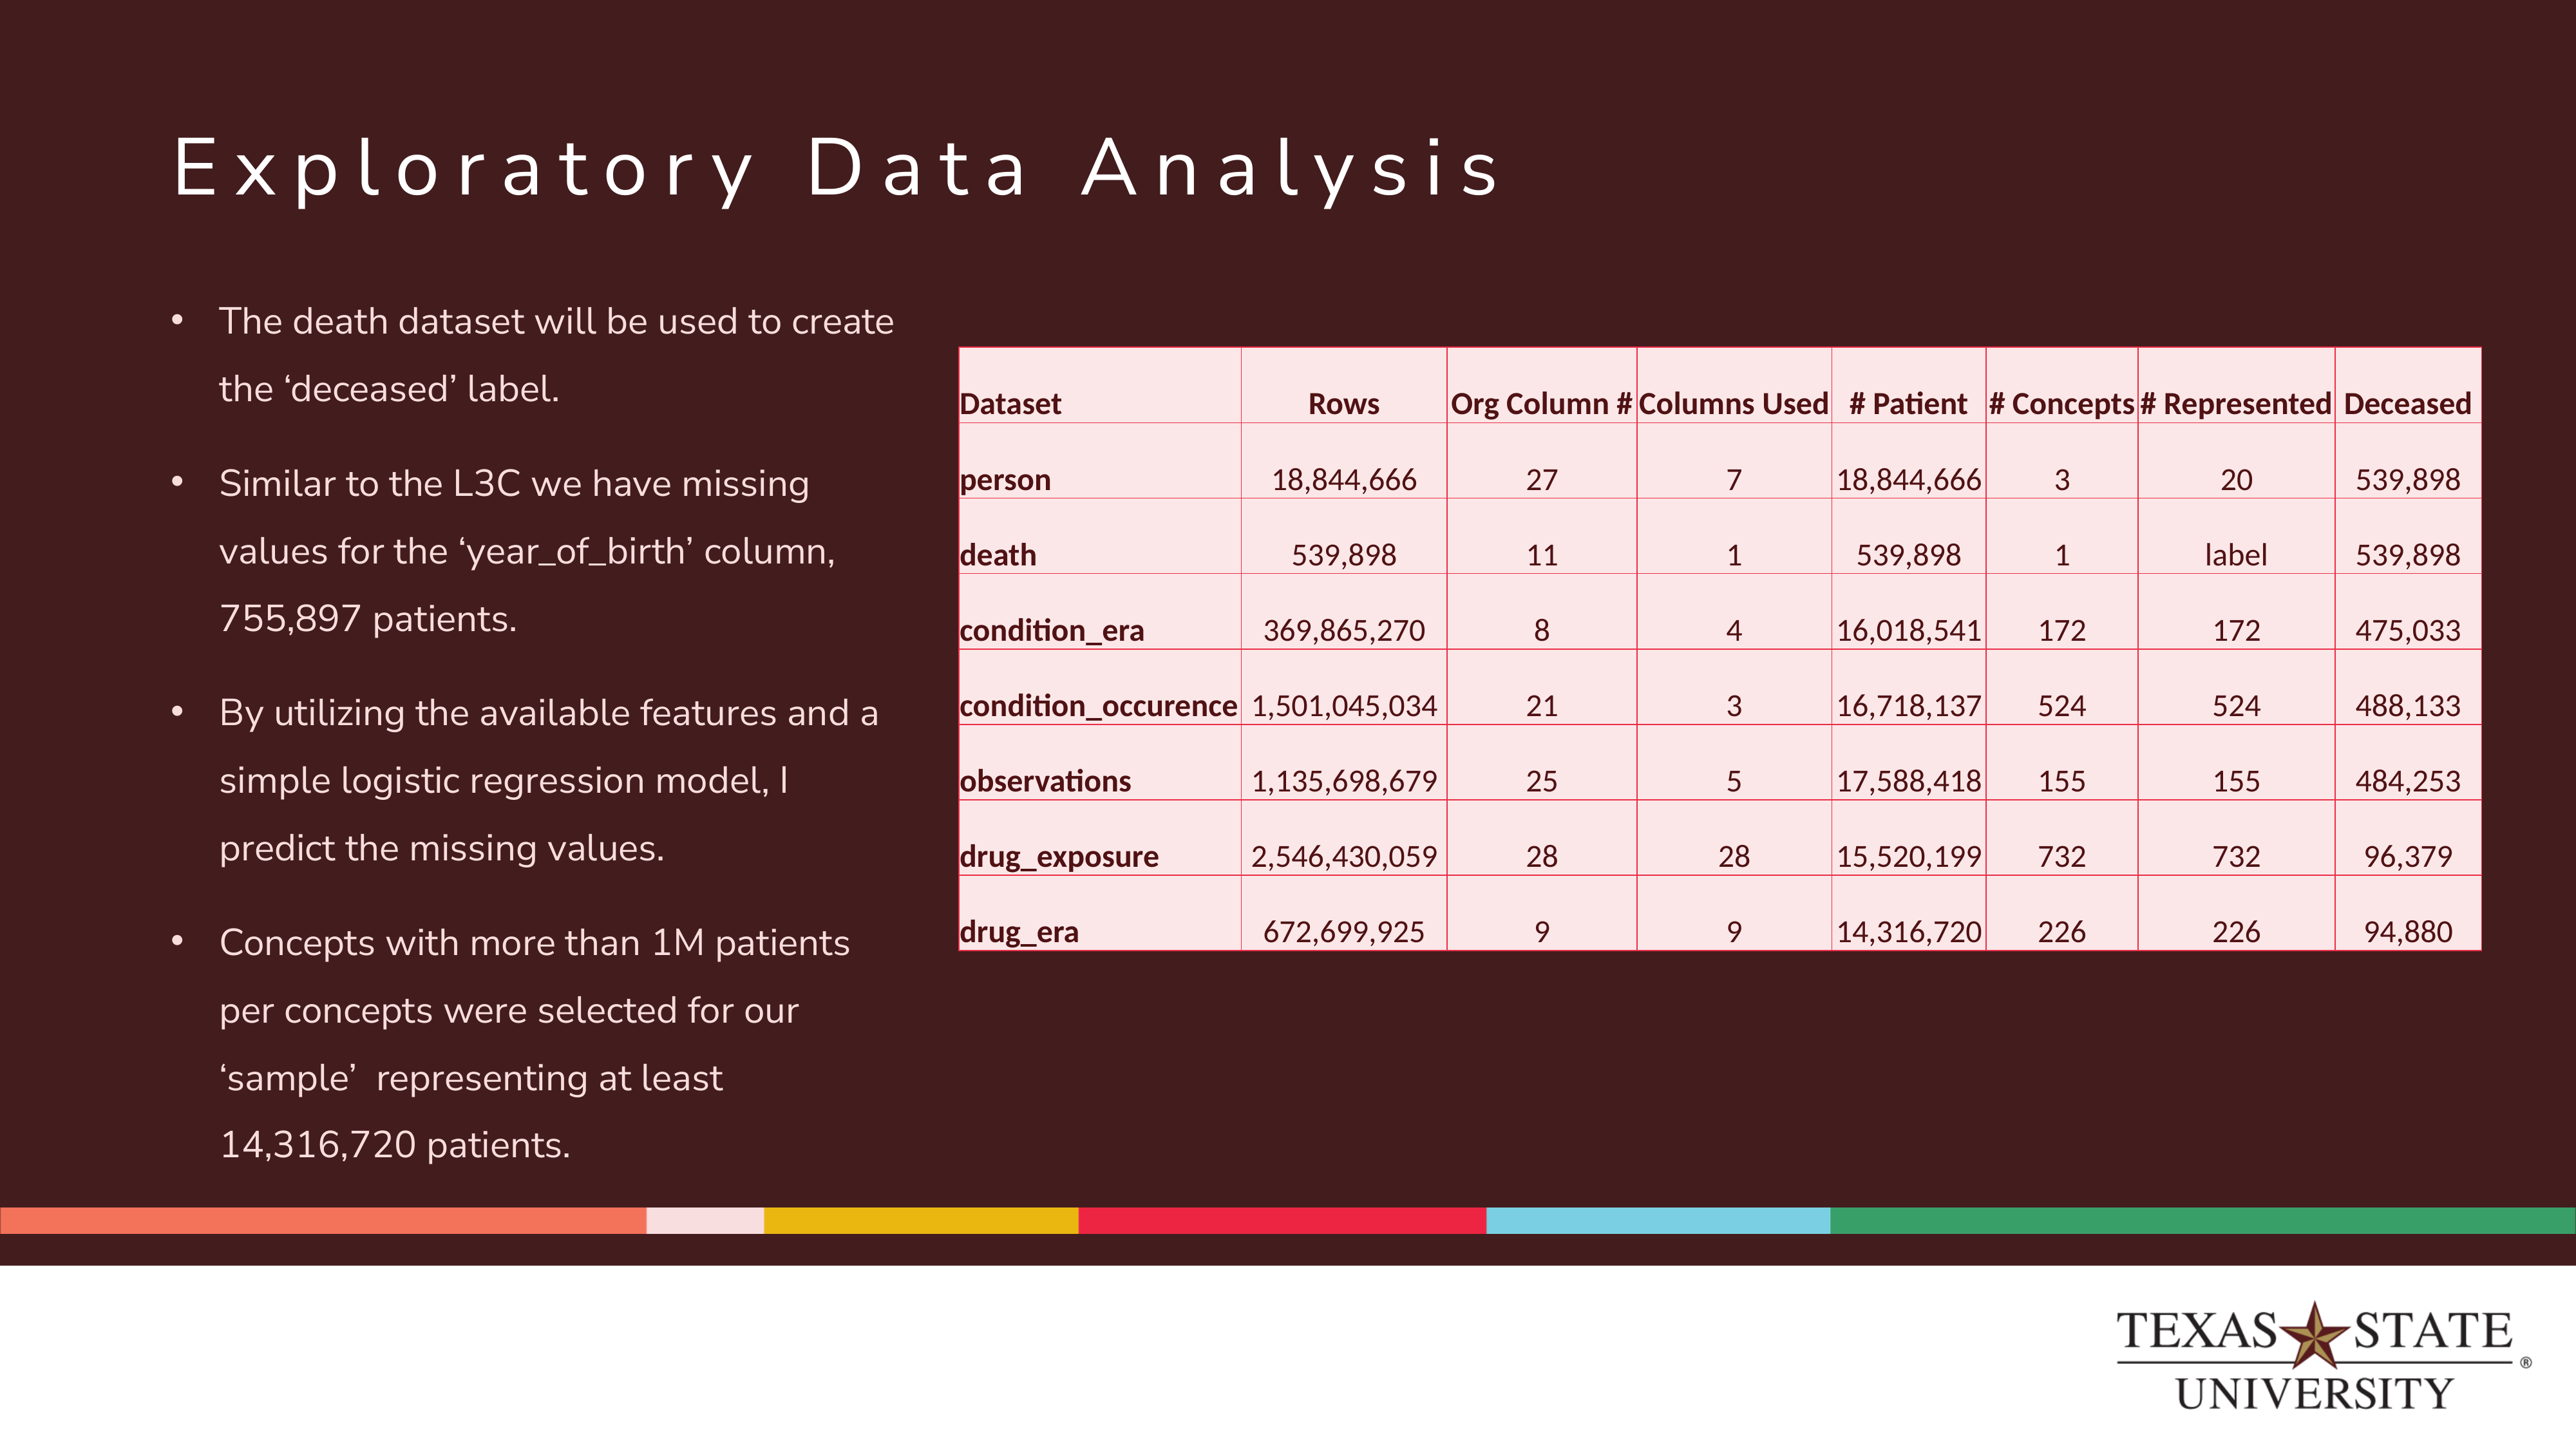

# Exploratory Data Analysis
The death dataset will be used to create the ‘deceased’ label.
Similar to the L3C we have missing values for the ‘year_of_birth’ column, 755,897 patients.
By utilizing the available features and a simple logistic regression model, I predict the missing values.
Concepts with more than 1M patients per concepts were selected for our ‘sample’  representing at least 14,316,720 patients.

| Dataset | Rows | Org Column # | Columns Used | # Patient | # Concepts | # Represented | Deceased |
| --- | --- | --- | --- | --- | --- | --- | --- |
| person | 18,844,666 | 27 | 7 | 18,844,666 | 3 | 20 | 539,898 |
| death | 539,898 | 11 | 1 | 539,898 | 1 | label | 539,898 |
| condition\_era | 369,865,270 | 8 | 4 | 16,018,541 | 172 | 172 | 475,033 |
| condition\_occurence | 1,501,045,034 | 21 | 3 | 16,718,137 | 524 | 524 | 488,133 |
| observations | 1,135,698,679 | 25 | 5 | 17,588,418 | 155 | 155 | 484,253 |
| drug\_exposure | 2,546,430,059 | 28 | 28 | 15,520,199 | 732 | 732 | 96,379 |
| drug\_era | 672,699,925 | 9 | 9 | 14,316,720 | 226 | 226 | 94,880 |